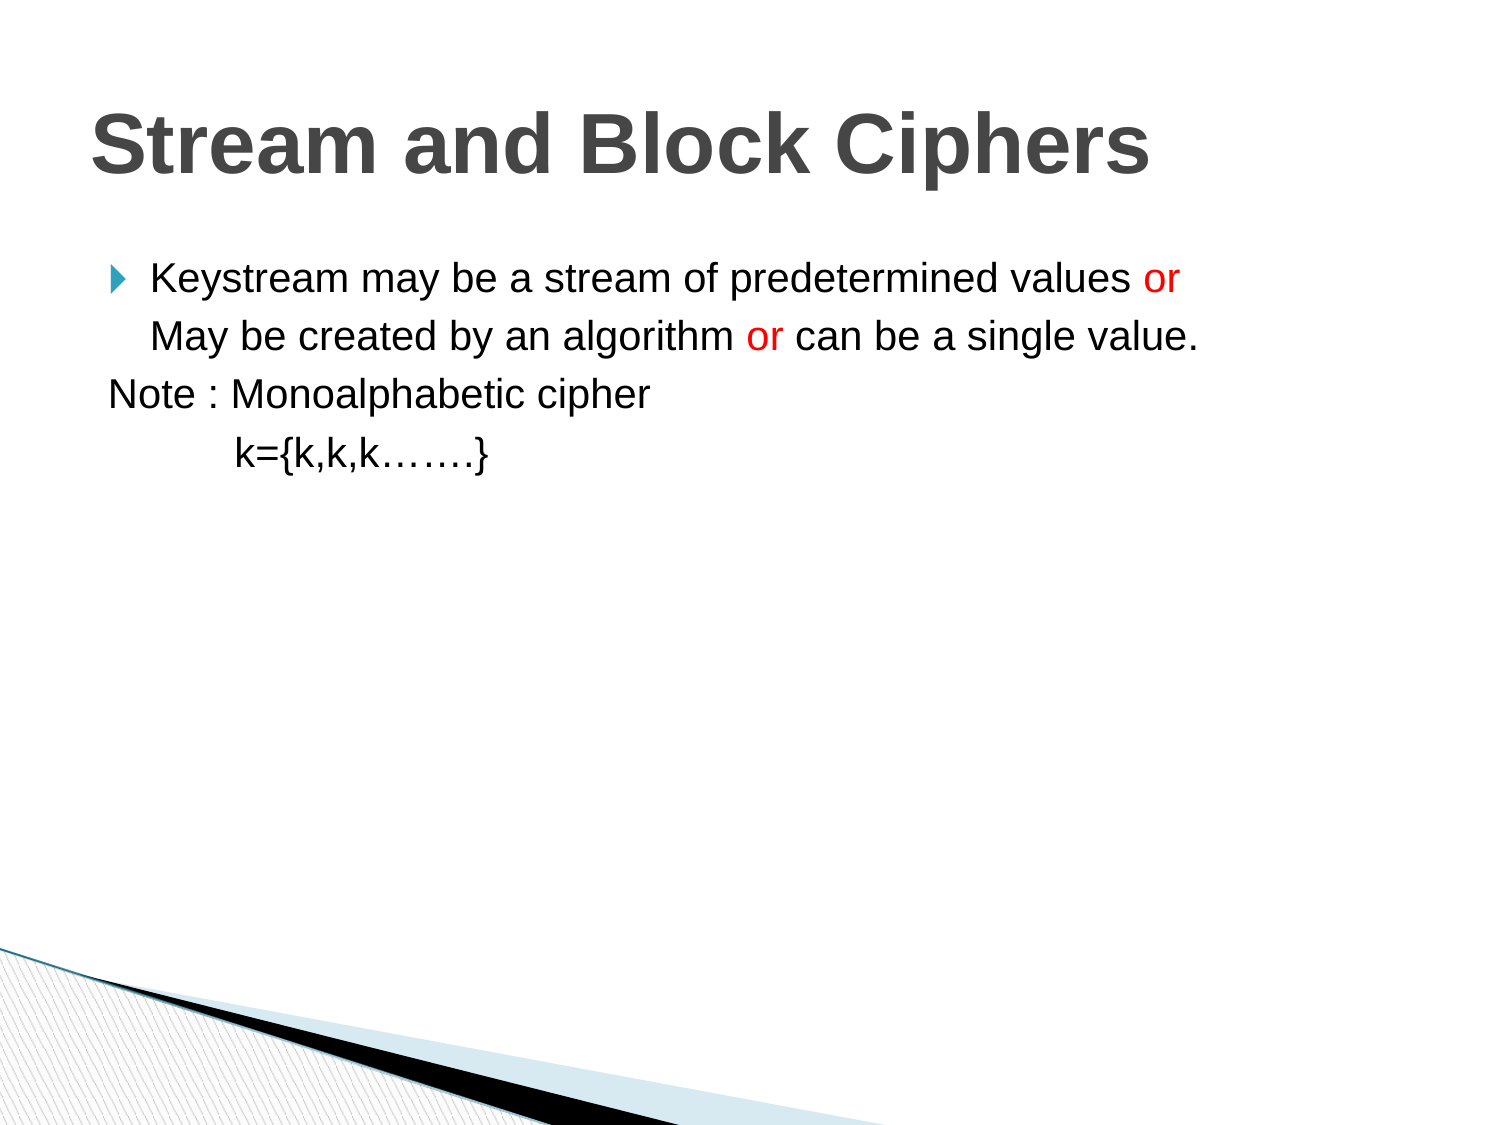

Stream and Block Ciphers
Keystream may be a stream of predetermined values or
	May be created by an algorithm or can be a single value.
Note : Monoalphabetic cipher
           k={k,k,k…….}